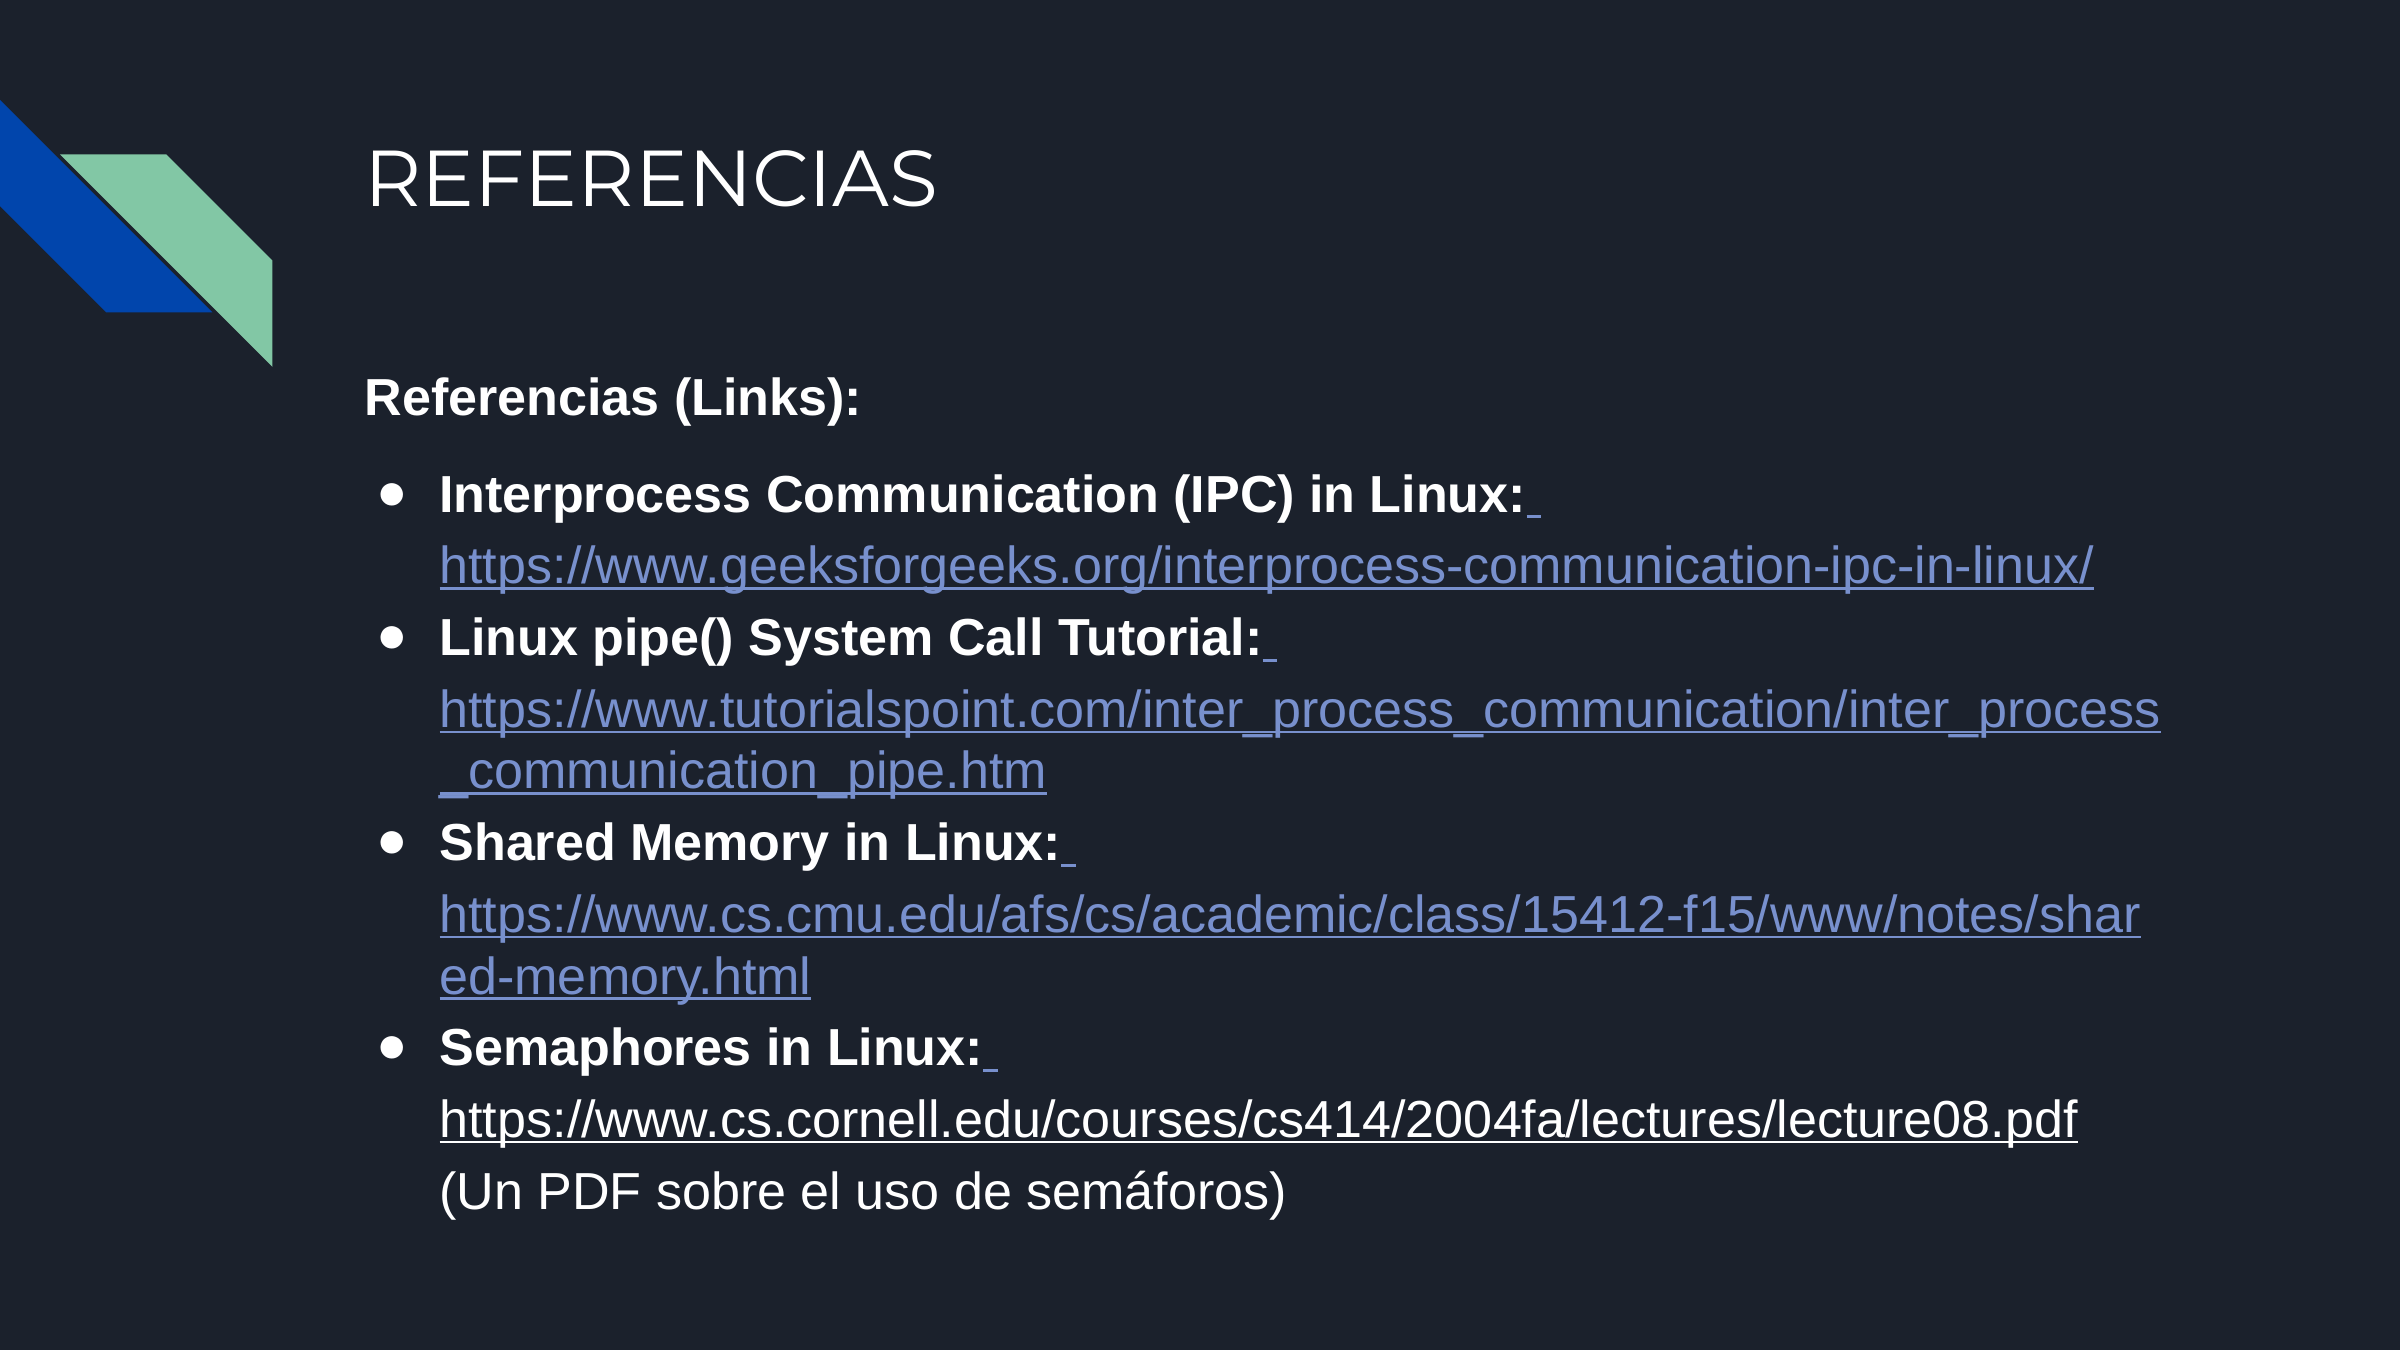

# REFERENCIAS
Referencias (Links):
Interprocess Communication (IPC) in Linux: https://www.geeksforgeeks.org/interprocess-communication-ipc-in-linux/
Linux pipe() System Call Tutorial: https://www.tutorialspoint.com/inter_process_communication/inter_process_communication_pipe.htm
Shared Memory in Linux: https://www.cs.cmu.edu/afs/cs/academic/class/15412-f15/www/notes/shared-memory.html
Semaphores in Linux: https://www.cs.cornell.edu/courses/cs414/2004fa/lectures/lecture08.pdf (Un PDF sobre el uso de semáforos)